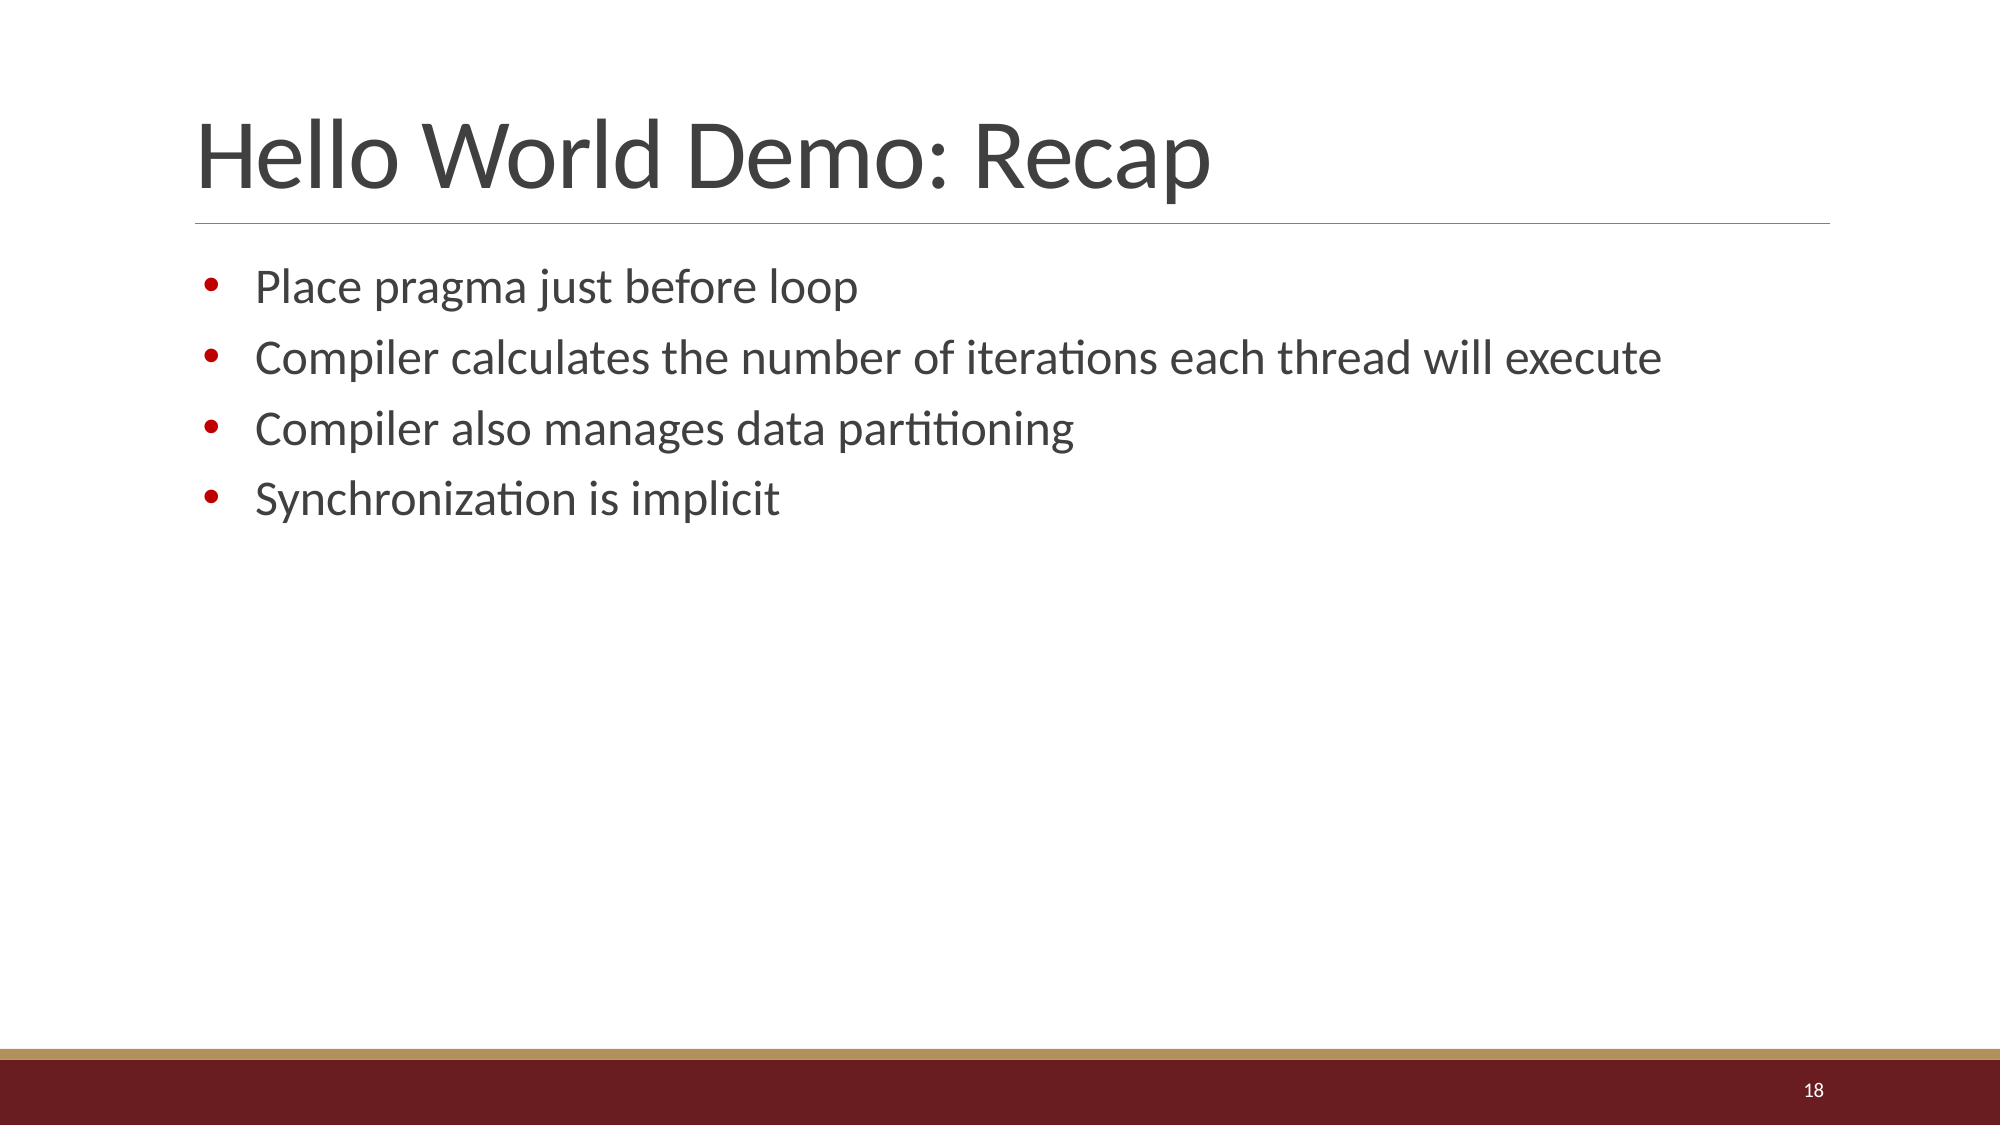

# Hello World Demo: Recap
Place pragma just before loop
Compiler calculates the number of iterations each thread will execute
Compiler also manages data partitioning
Synchronization is implicit

18